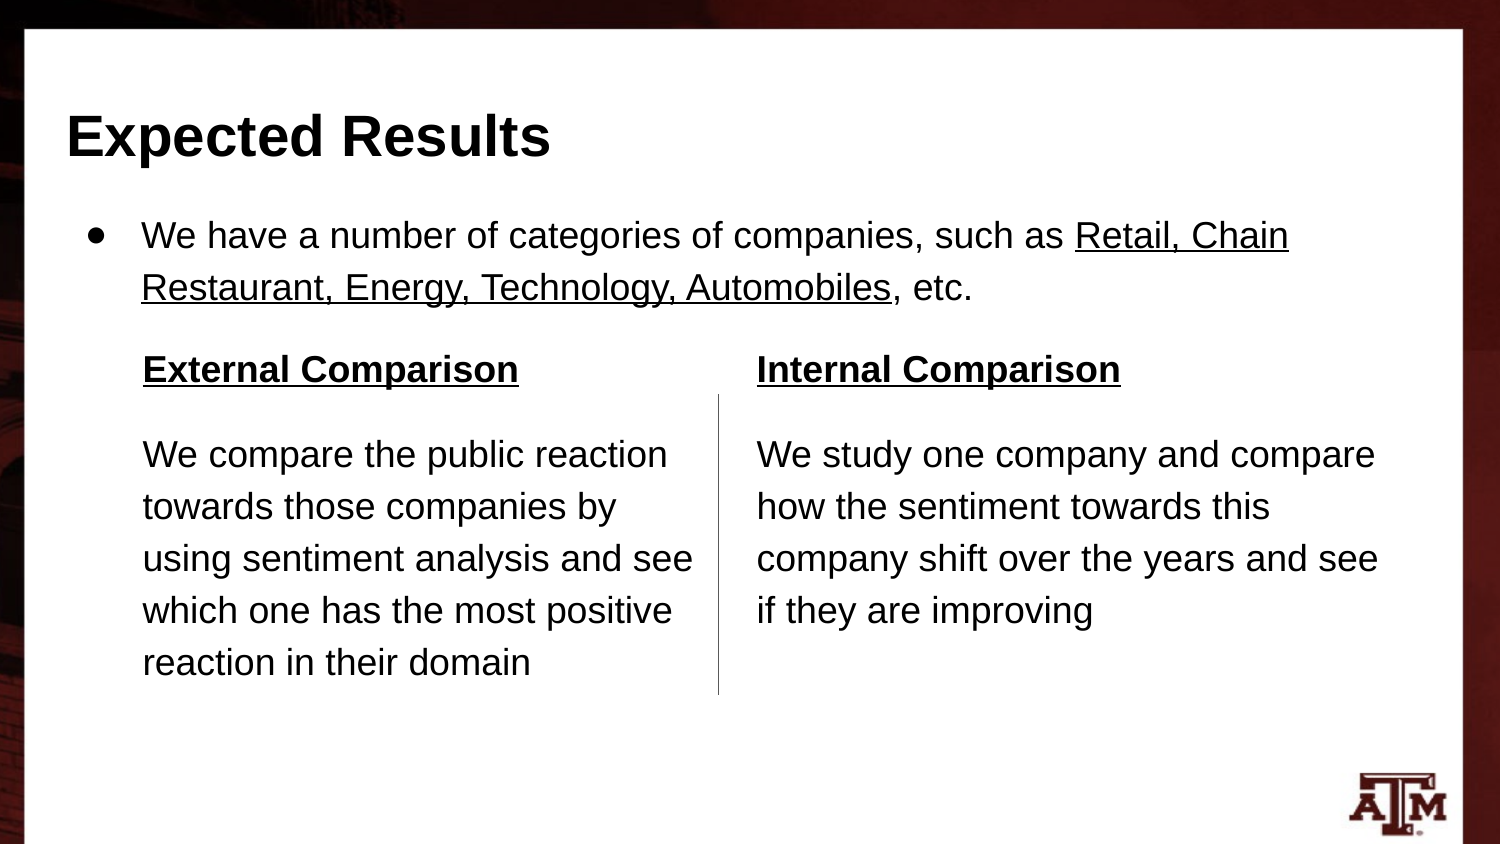

# Expected Results
We have a number of categories of companies, such as Retail, Chain Restaurant, Energy, Technology, Automobiles, etc.

External Comparison
We compare the public reaction towards those companies by using sentiment analysis and see which one has the most positive reaction in their domain

Internal Comparison
We study one company and compare how the sentiment towards this company shift over the years and see if they are improving